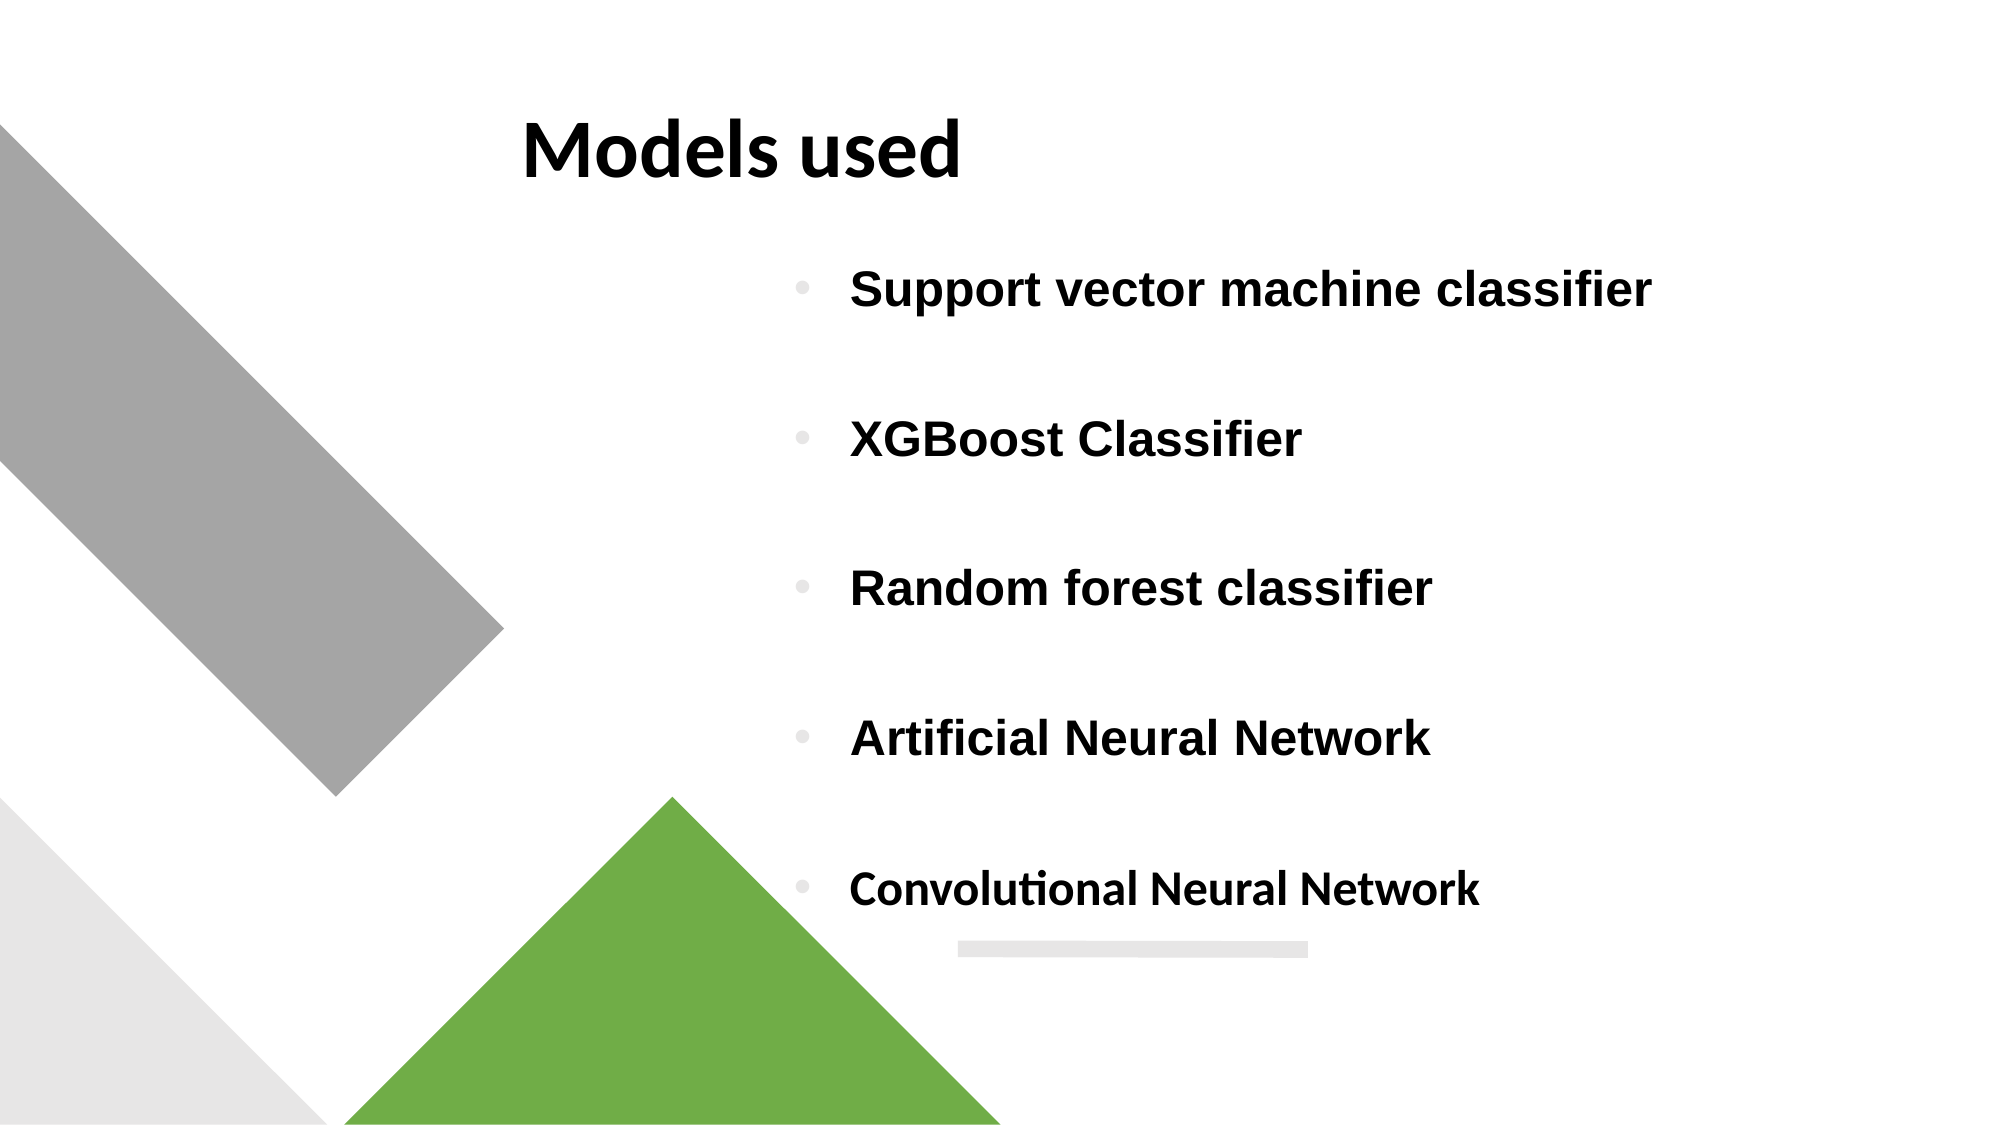

# Models used
Support vector machine classifier

XGBoost Classifier

Random forest classifier

Artificial Neural Network

Convolutional Neural Network